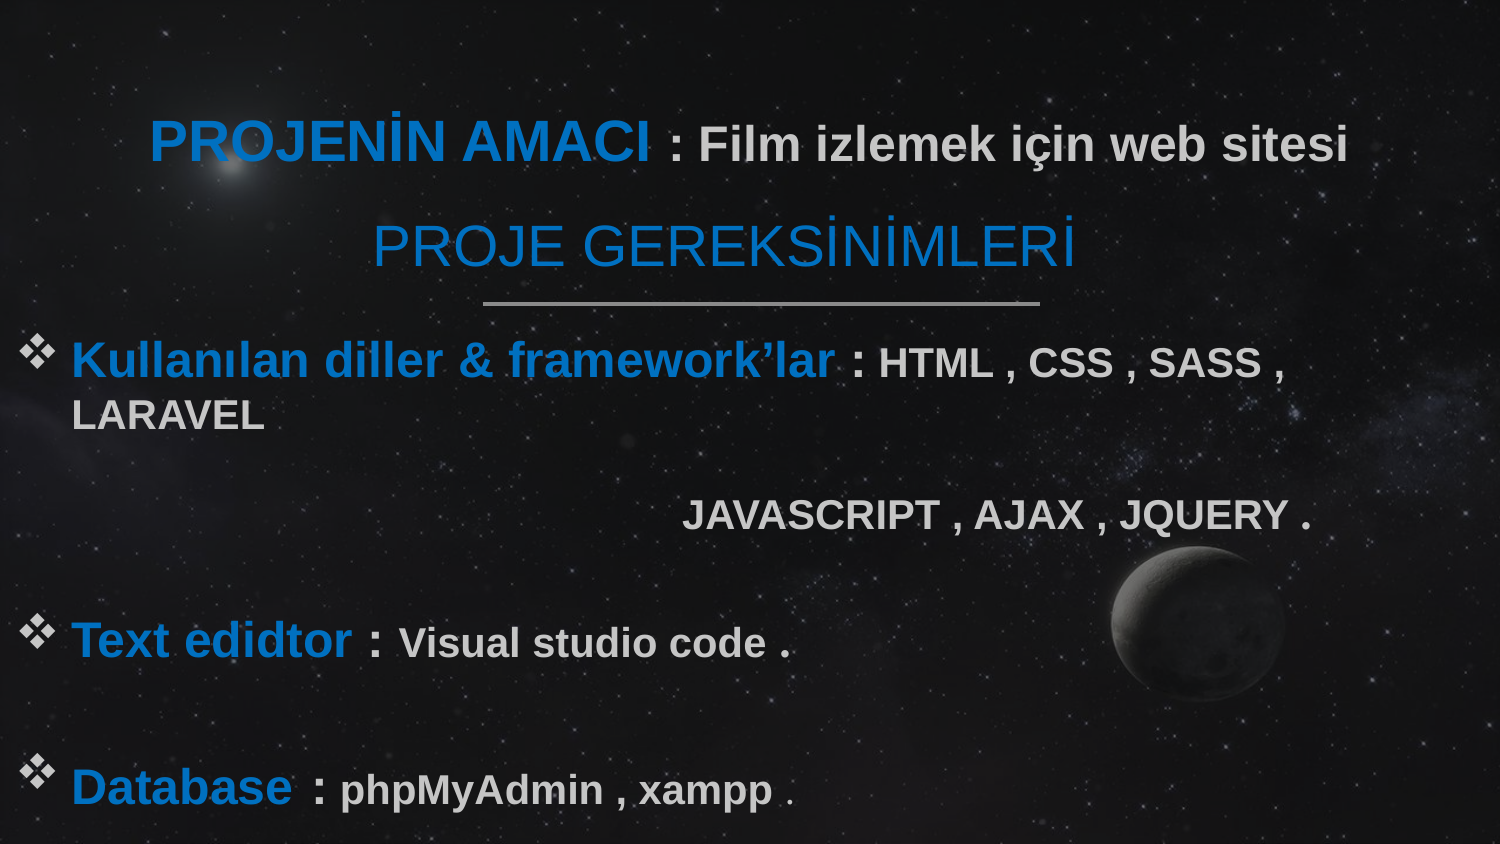

# PROJENİN AMACI : Film izlemek için web sitesi
                      PROJE GEREKSİNİMLERİ

Kullanılan diller & framework’lar : HTML , CSS , SASS , LARAVEL

                                                          JAVASCRIPT , AJAX , JQUERY .

Text edidtor : Visual studio code .

Database : phpMyAdmin , xampp .